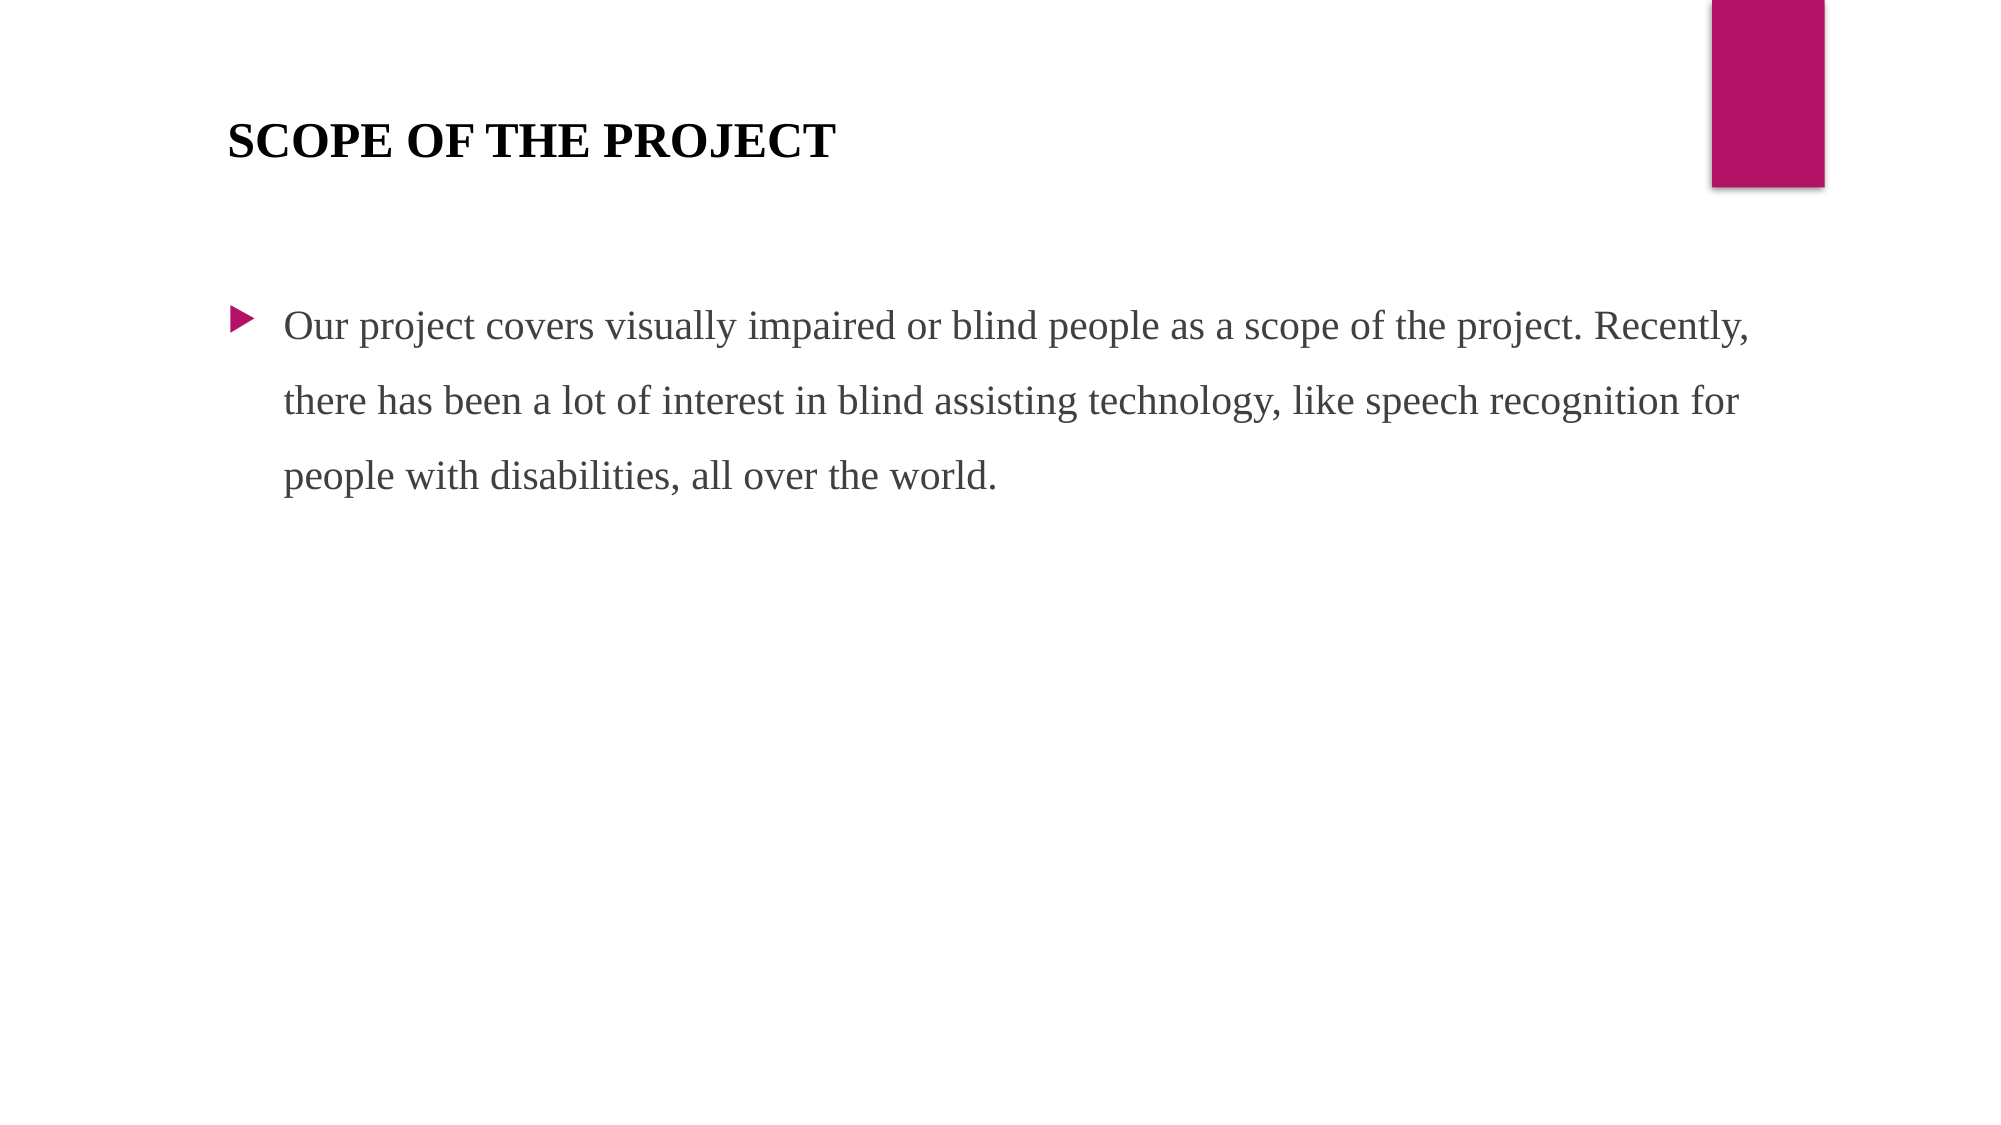

SCOPE OF THE PROJECT
Our project covers visually impaired or blind people as a scope of the project. Recently, there has been a lot of interest in blind assisting technology, like speech recognition for people with disabilities, all over the world.